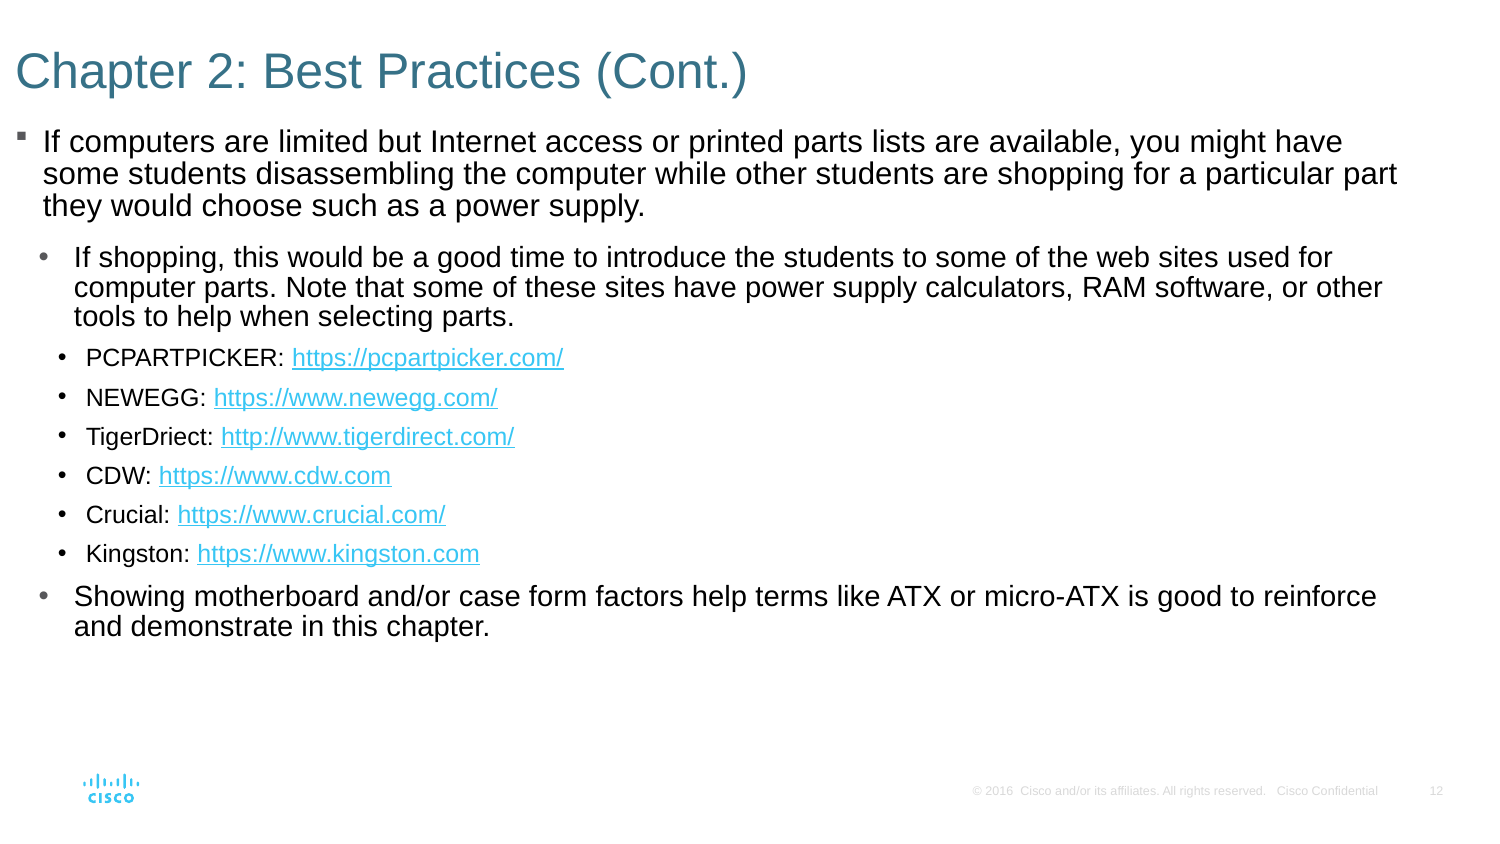

# Chapter 2: Best Practices (Cont.)
If computers are limited but Internet access or printed parts lists are available, you might have some students disassembling the computer while other students are shopping for a particular part they would choose such as a power supply.
If shopping, this would be a good time to introduce the students to some of the web sites used for computer parts. Note that some of these sites have power supply calculators, RAM software, or other tools to help when selecting parts.
PCPARTPICKER: https://pcpartpicker.com/
NEWEGG: https://www.newegg.com/
TigerDriect: http://www.tigerdirect.com/
CDW: https://www.cdw.com
Crucial: https://www.crucial.com/
Kingston: https://www.kingston.com
Showing motherboard and/or case form factors help terms like ATX or micro-ATX is good to reinforce and demonstrate in this chapter.